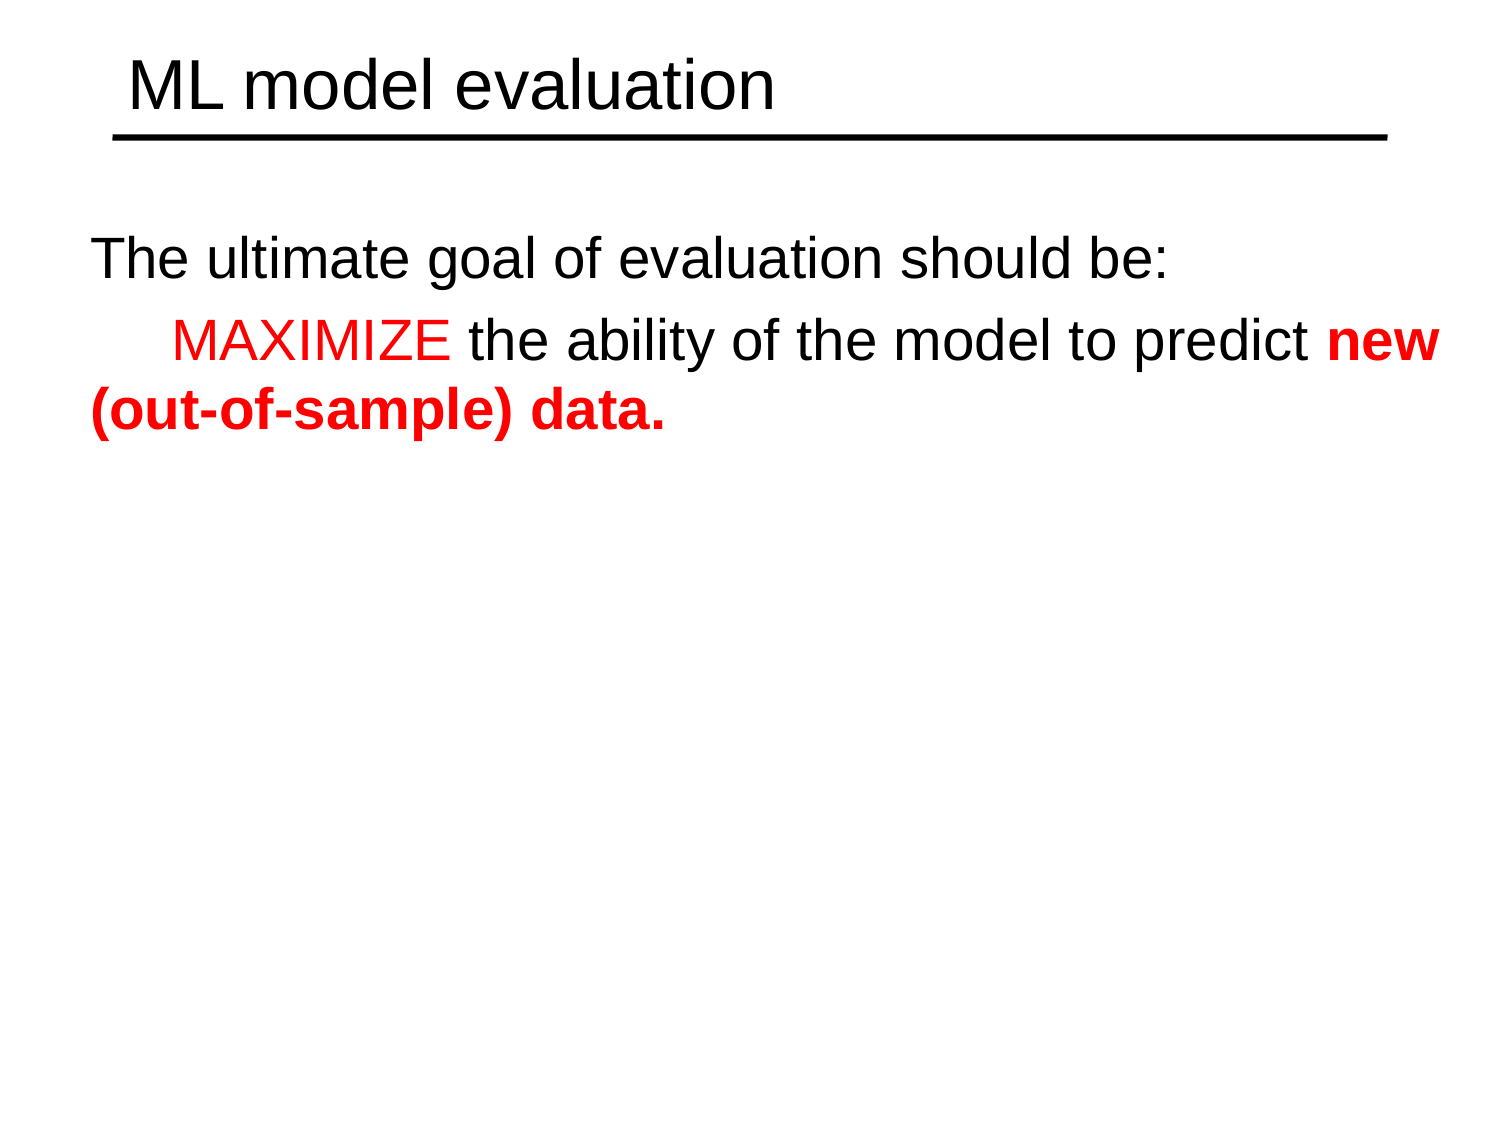

# ML model evaluation
The ultimate goal of evaluation should be:
     MAXIMIZE the ability of the model to predict new (out-of-sample) data.